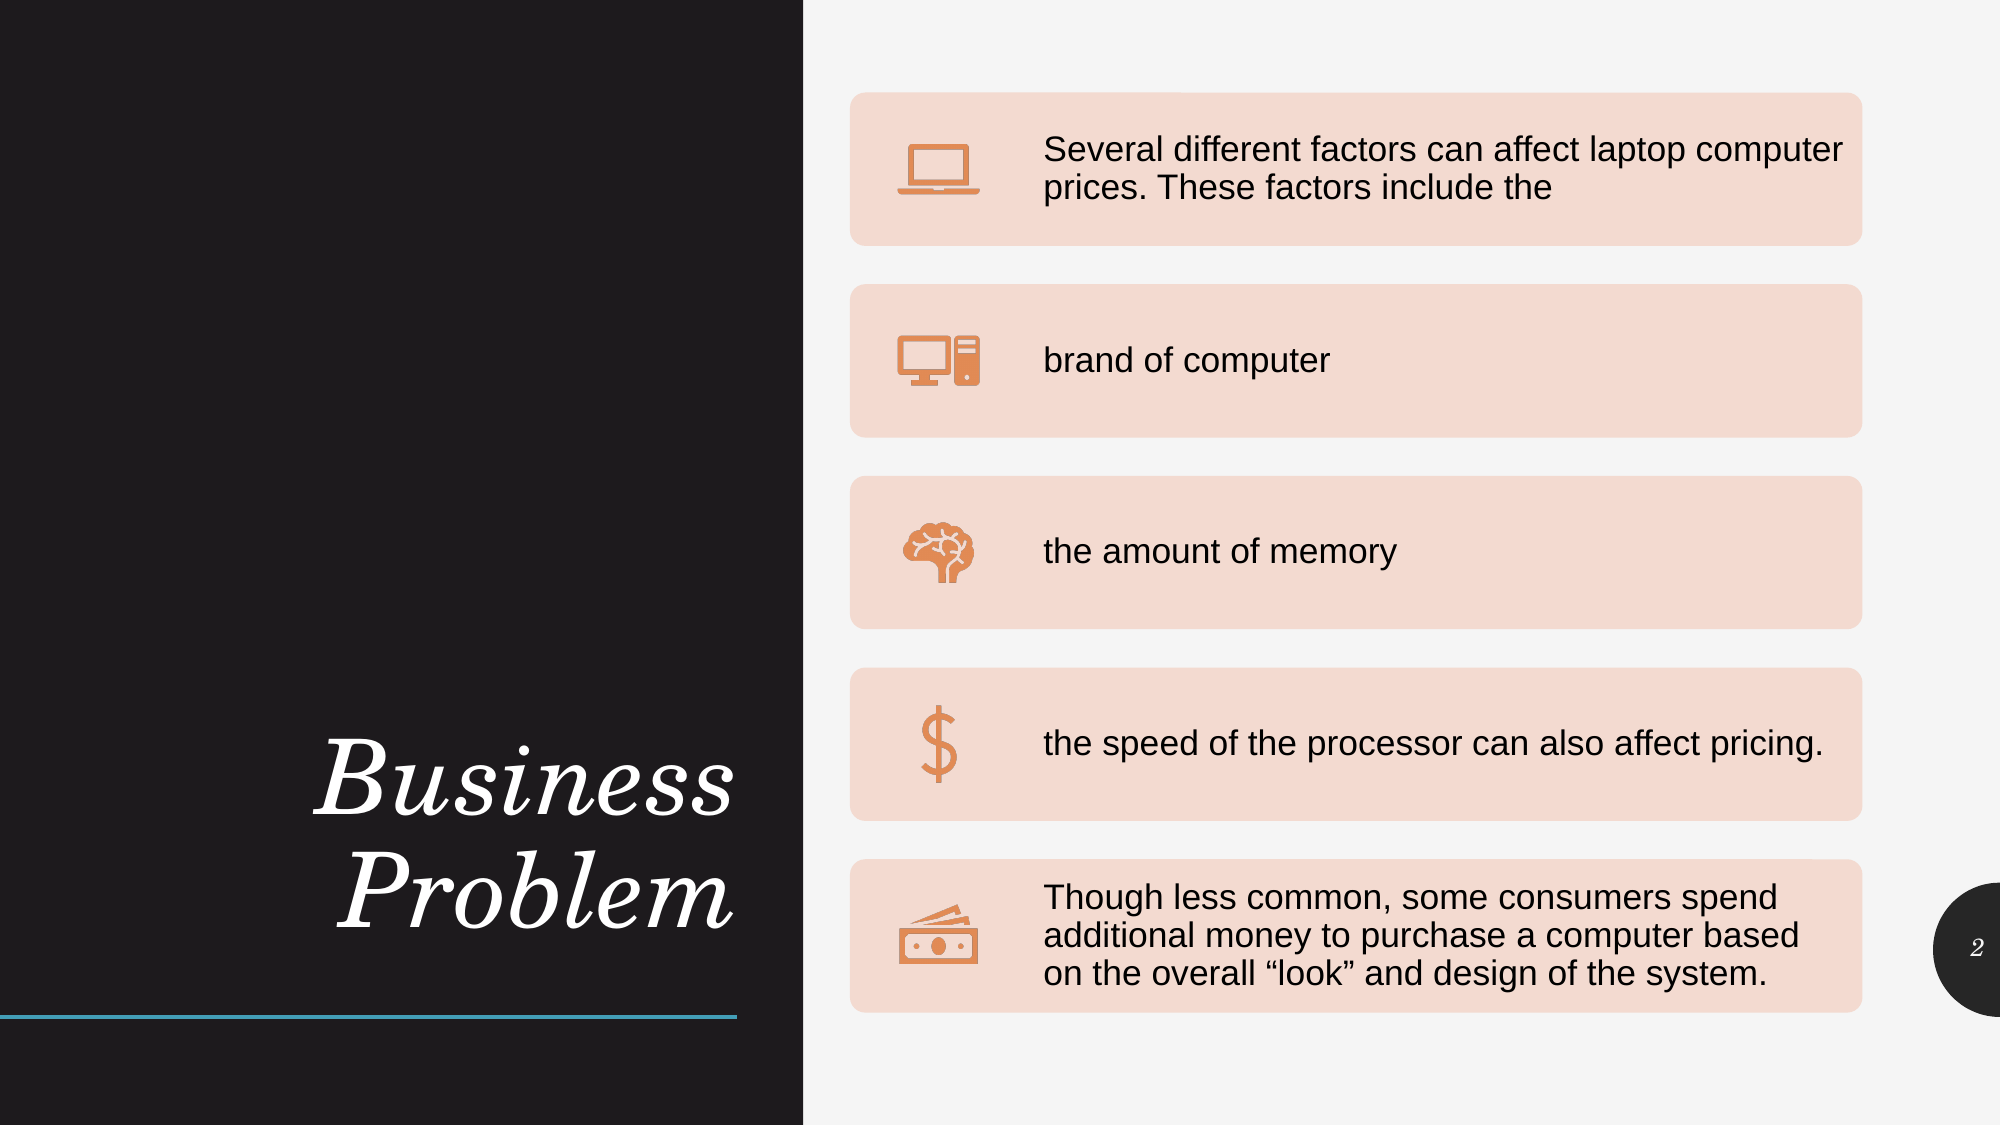

# Business Problem
Several different factors can affect laptop computer prices. These factors include the
brand of computer
the amount of memory
the speed of the processor can also affect pricing.
Though less common, some consumers spend additional money to purchase a computer based on the overall “look” and design of the system.
2